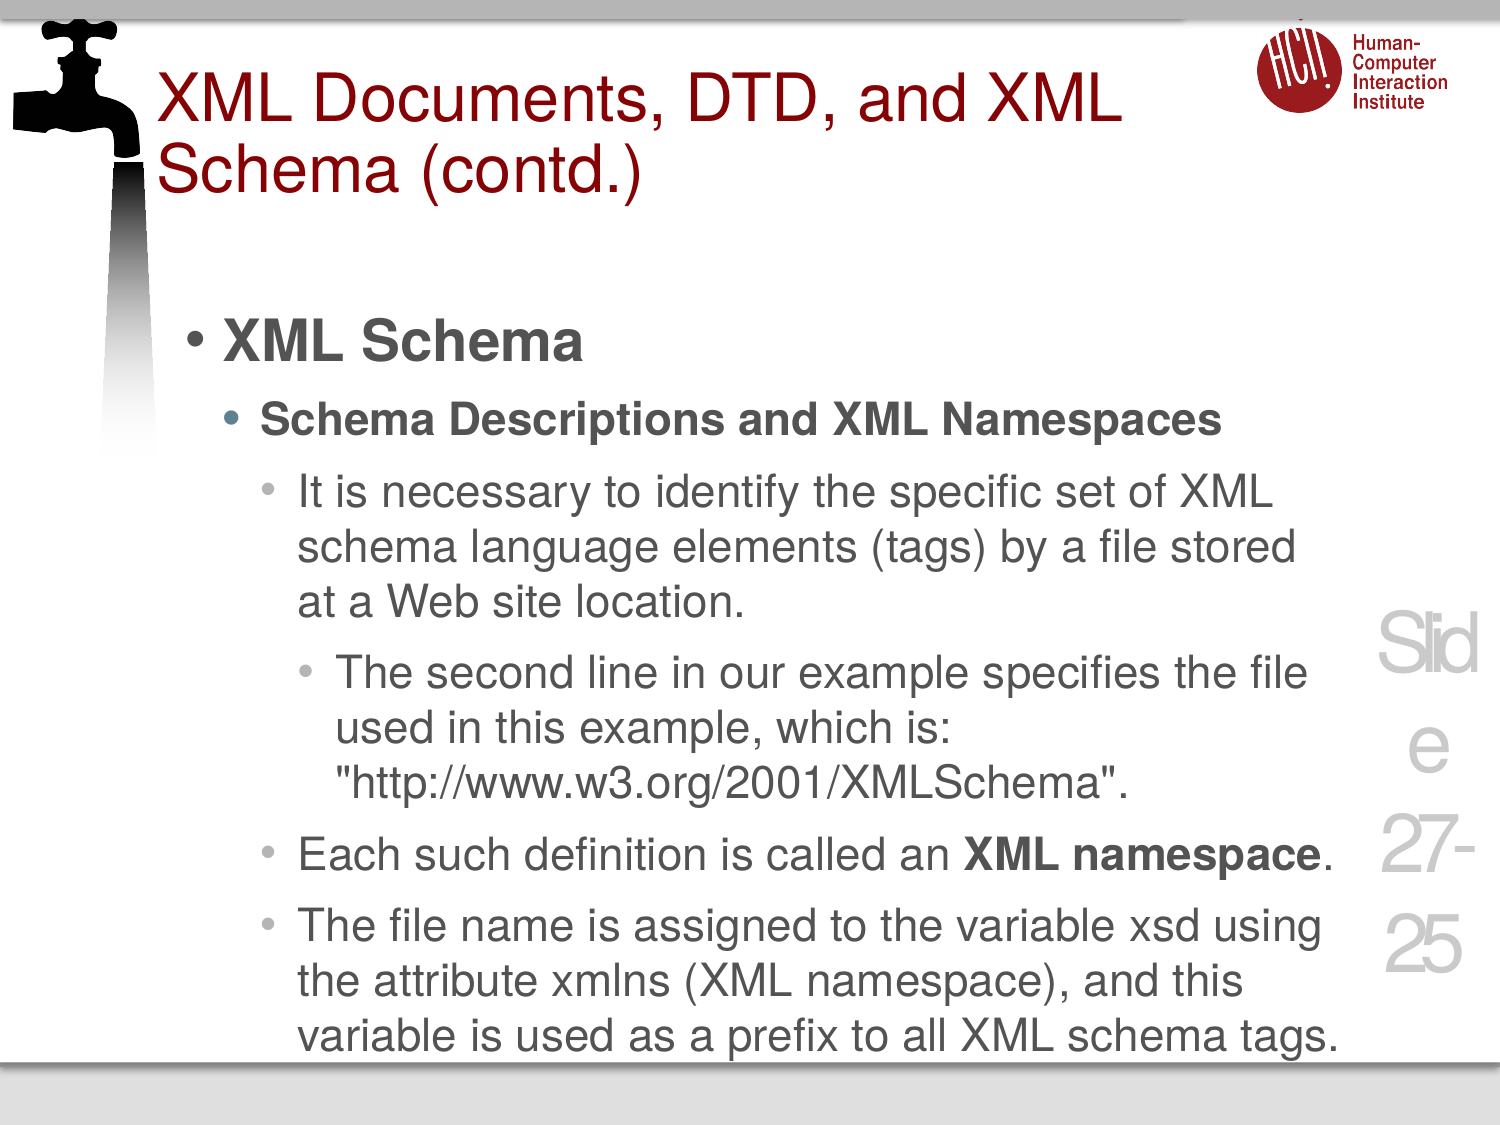

# XML Documents, DTD, and XML Schema (contd.)
XML Schema
Schema Descriptions and XML Namespaces
It is necessary to identify the specific set of XML schema language elements (tags) by a file stored at a Web site location.
The second line in our example specifies the file used in this example, which is: "http://www.w3.org/2001/XMLSchema".
Each such definition is called an XML namespace.
The file name is assigned to the variable xsd using the attribute xmlns (XML namespace), and this variable is used as a prefix to all XML schema tags.
Slide 27- 25